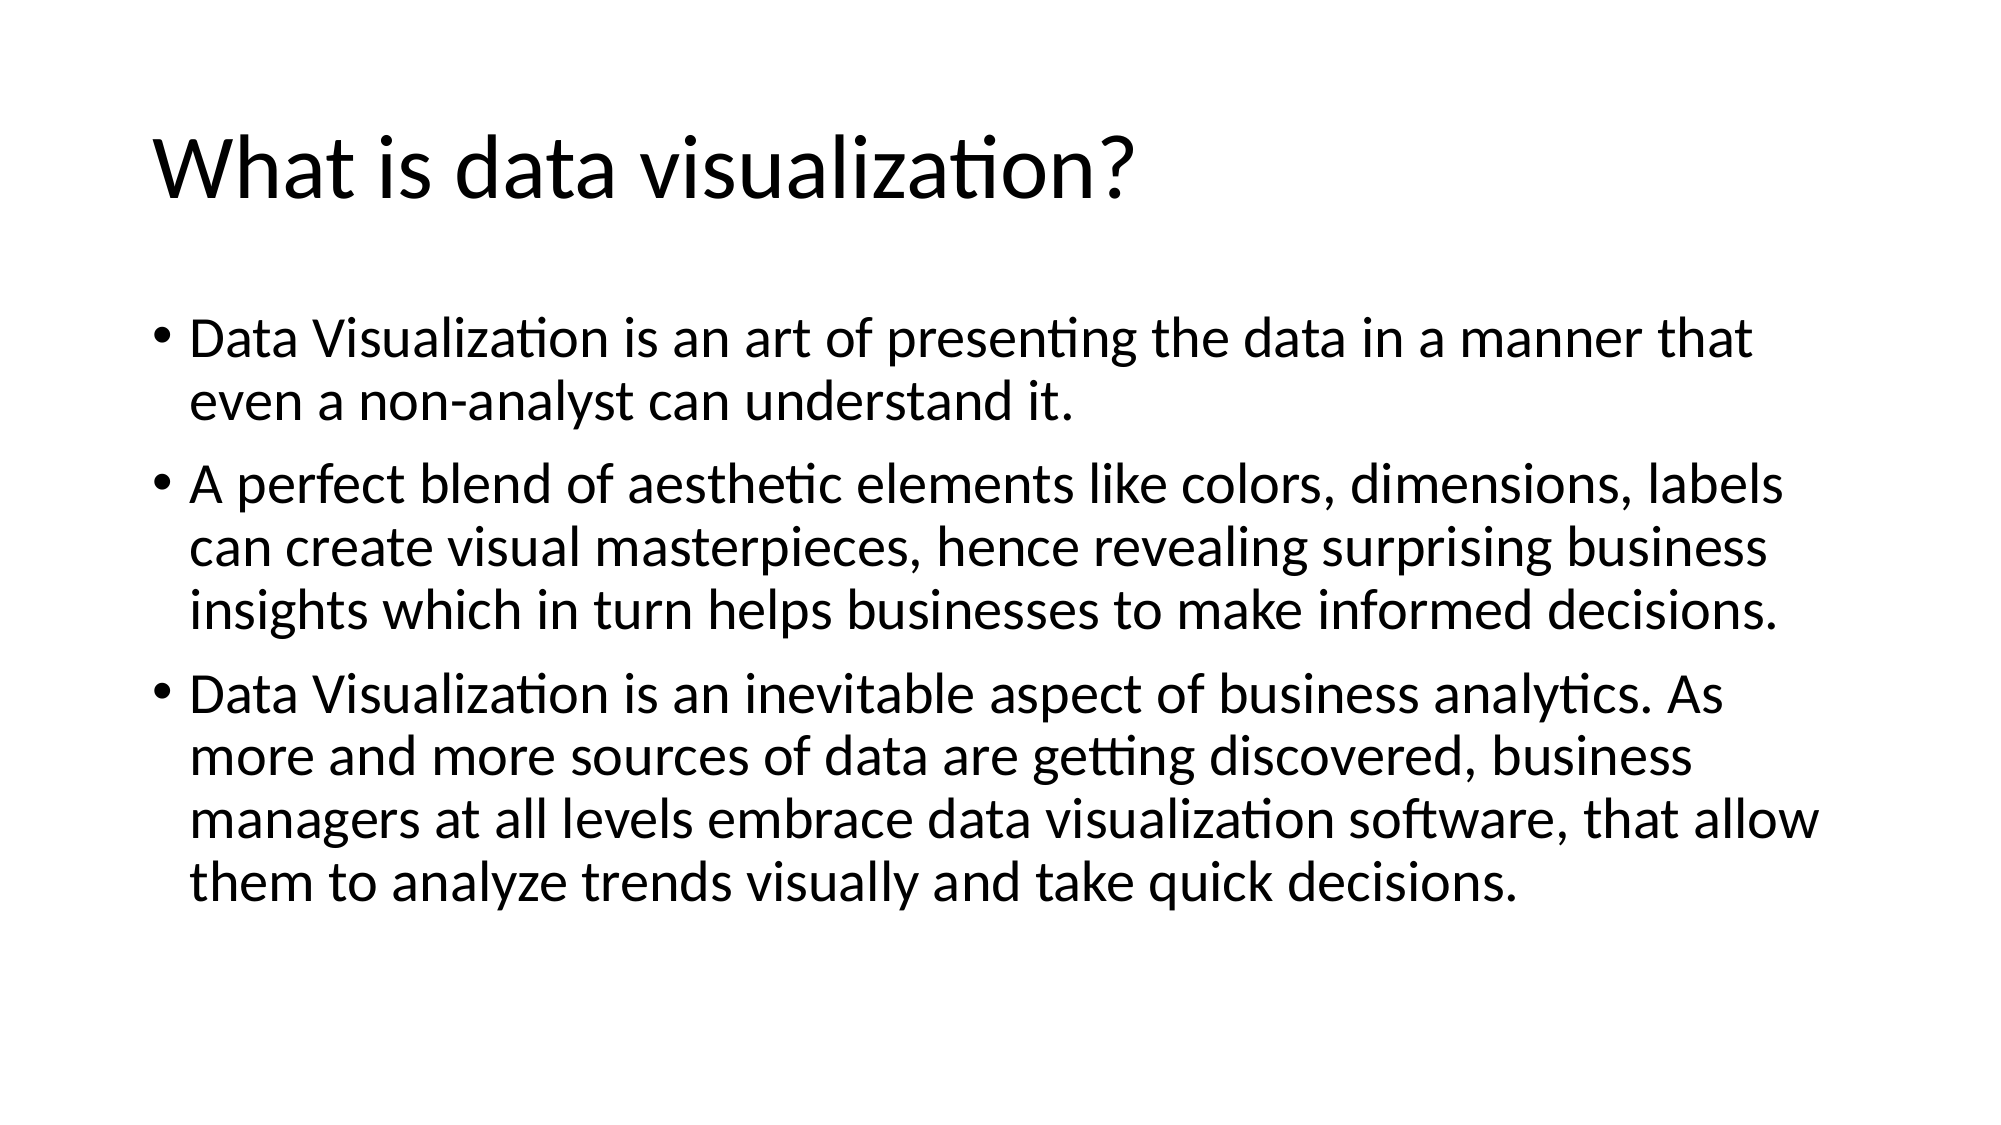

# What is data visualization?
Data Visualization is an art of presenting the data in a manner that even a non-analyst can understand it.
A perfect blend of aesthetic elements like colors, dimensions, labels can create visual masterpieces, hence revealing surprising business insights which in turn helps businesses to make informed decisions.
Data Visualization is an inevitable aspect of business analytics. As more and more sources of data are getting discovered, business managers at all levels embrace data visualization software, that allow them to analyze trends visually and take quick decisions.